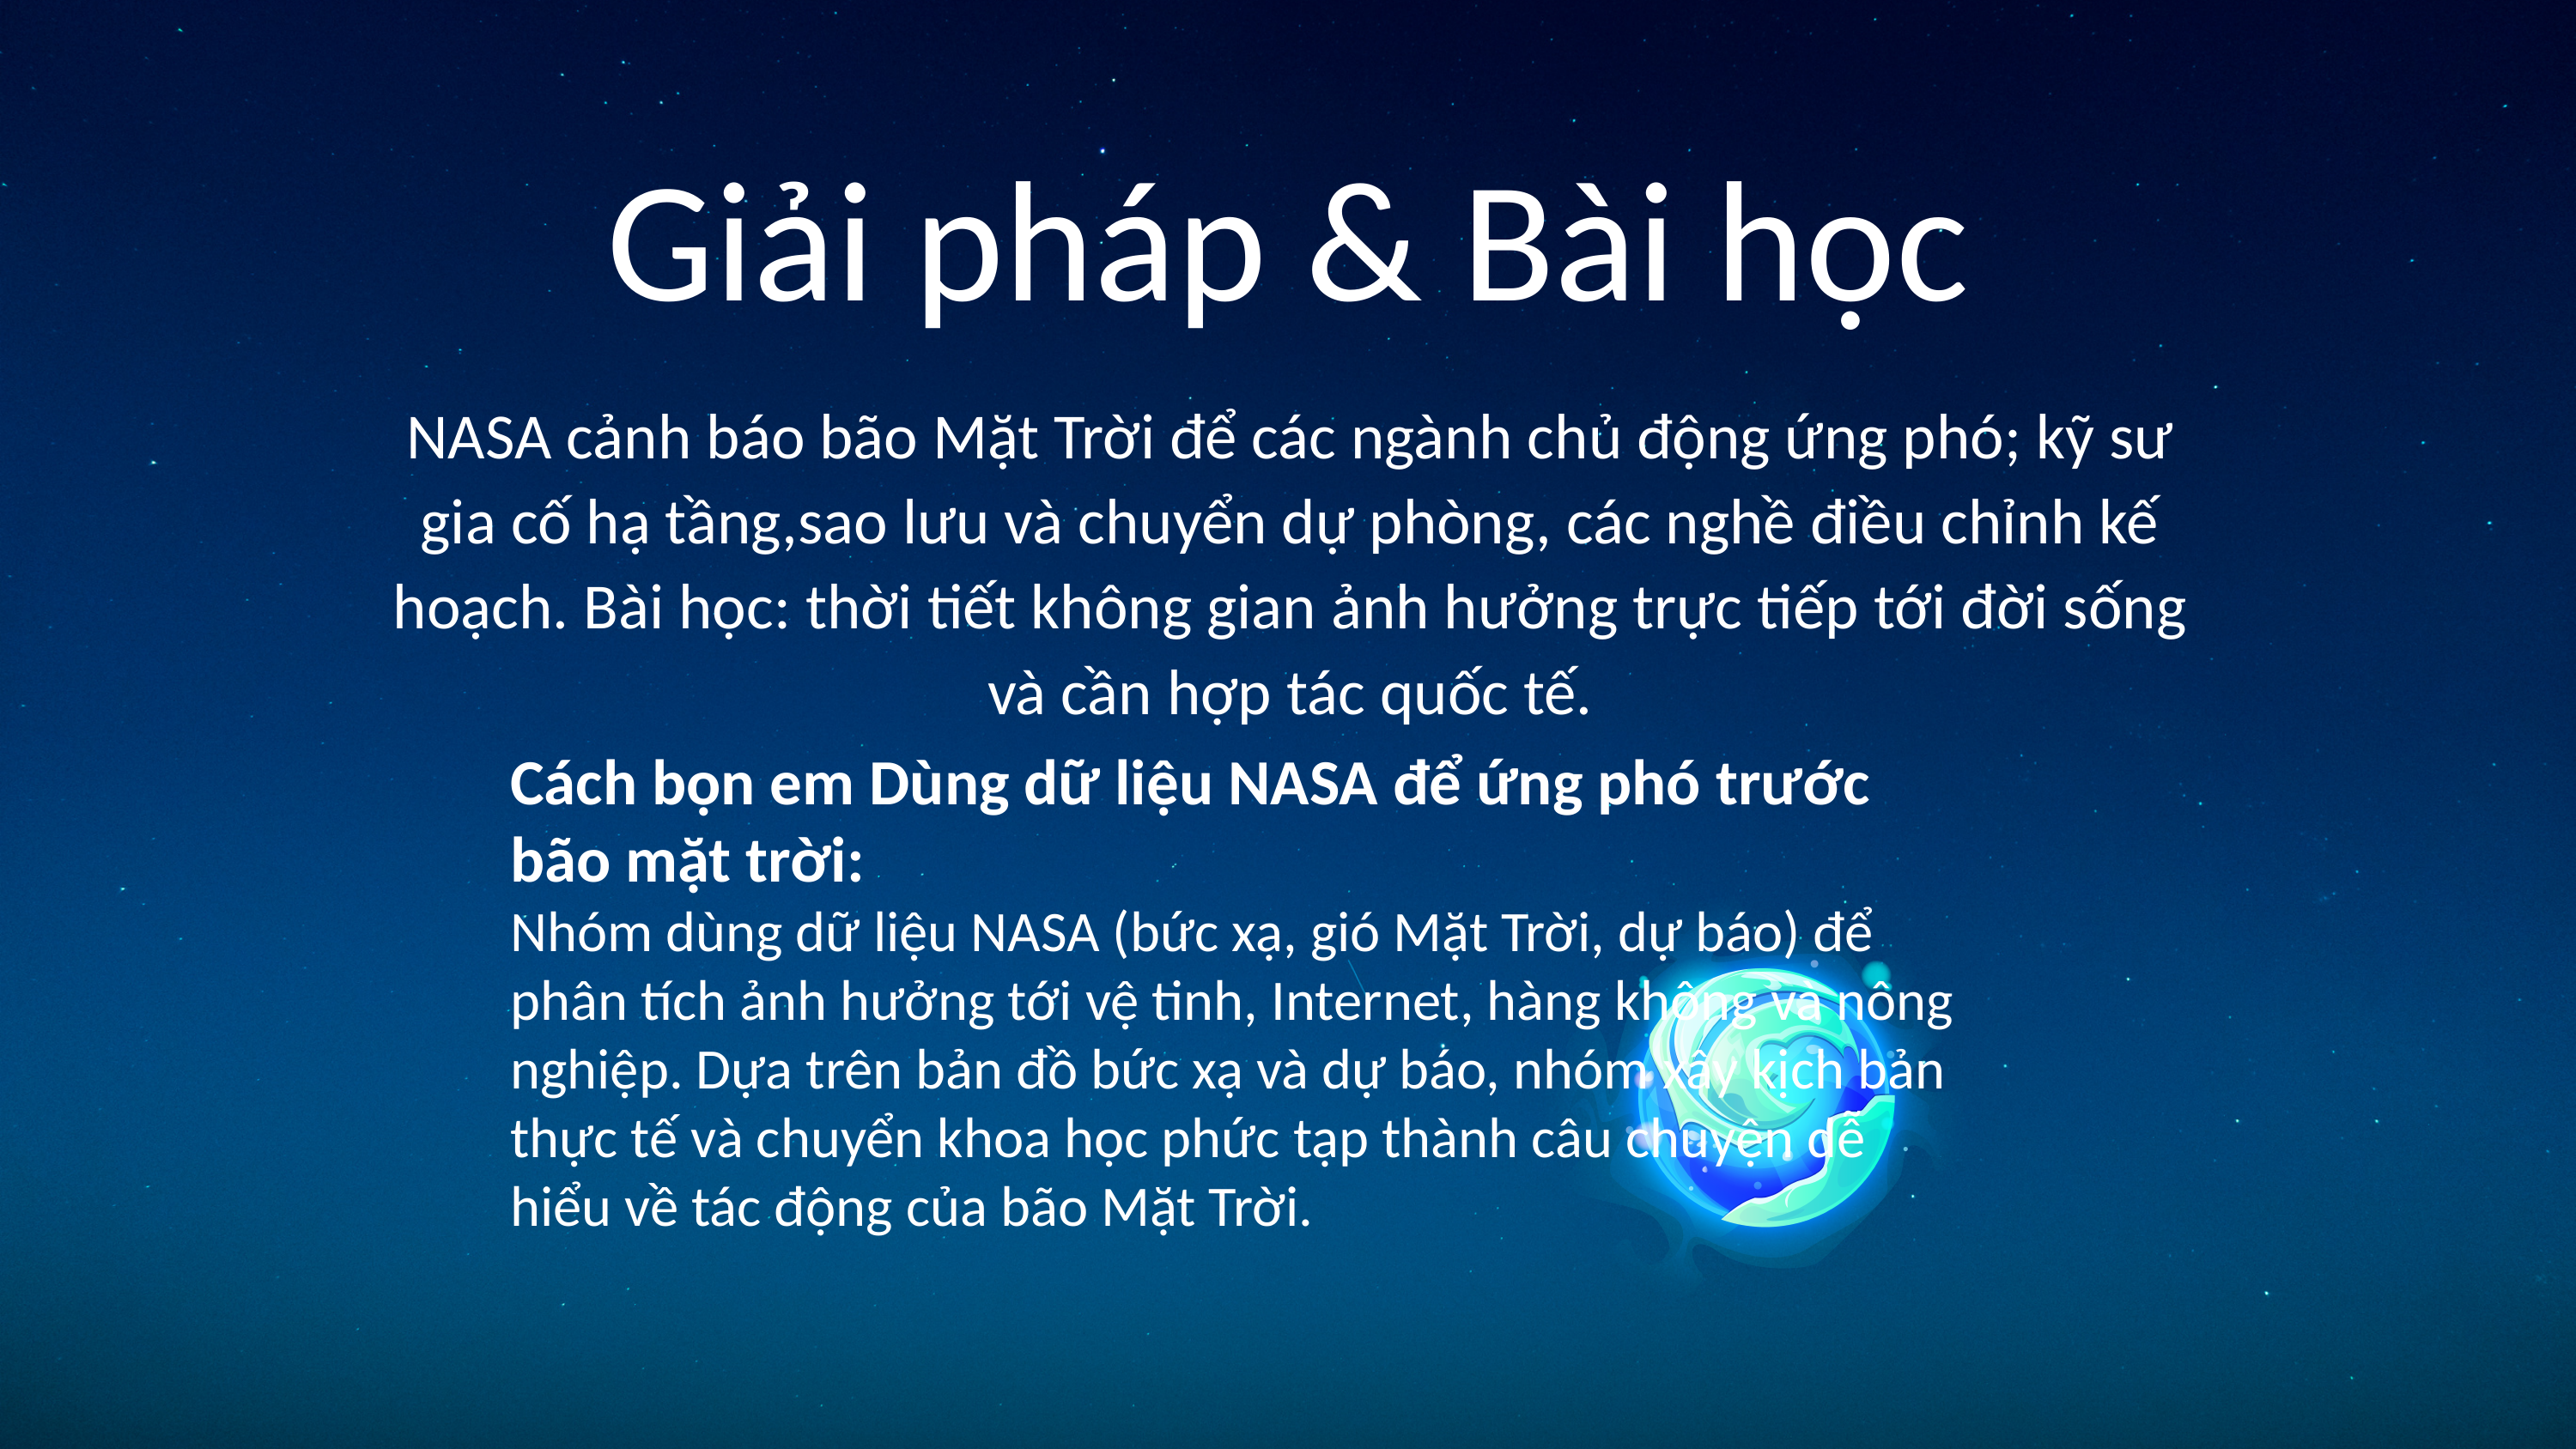

Giải pháp & Bài học
NASA cảnh báo bão Mặt Trời để các ngành chủ động ứng phó; kỹ sư gia cố hạ tầng,sao lưu và chuyển dự phòng, các nghề điều chỉnh kế hoạch. Bài học: thời tiết không gian ảnh hưởng trực tiếp tới đời sống và cần hợp tác quốc tế.

Cách bọn em Dùng dữ liệu NASA để ứng phó trước bão mặt trời:
Nhóm dùng dữ liệu NASA (bức xạ, gió Mặt Trời, dự báo) để phân tích ảnh hưởng tới vệ tinh, Internet, hàng không và nông nghiệp. Dựa trên bản đồ bức xạ và dự báo, nhóm xây kịch bản thực tế và chuyển khoa học phức tạp thành câu chuyện dễ hiểu về tác động của bão Mặt Trời.